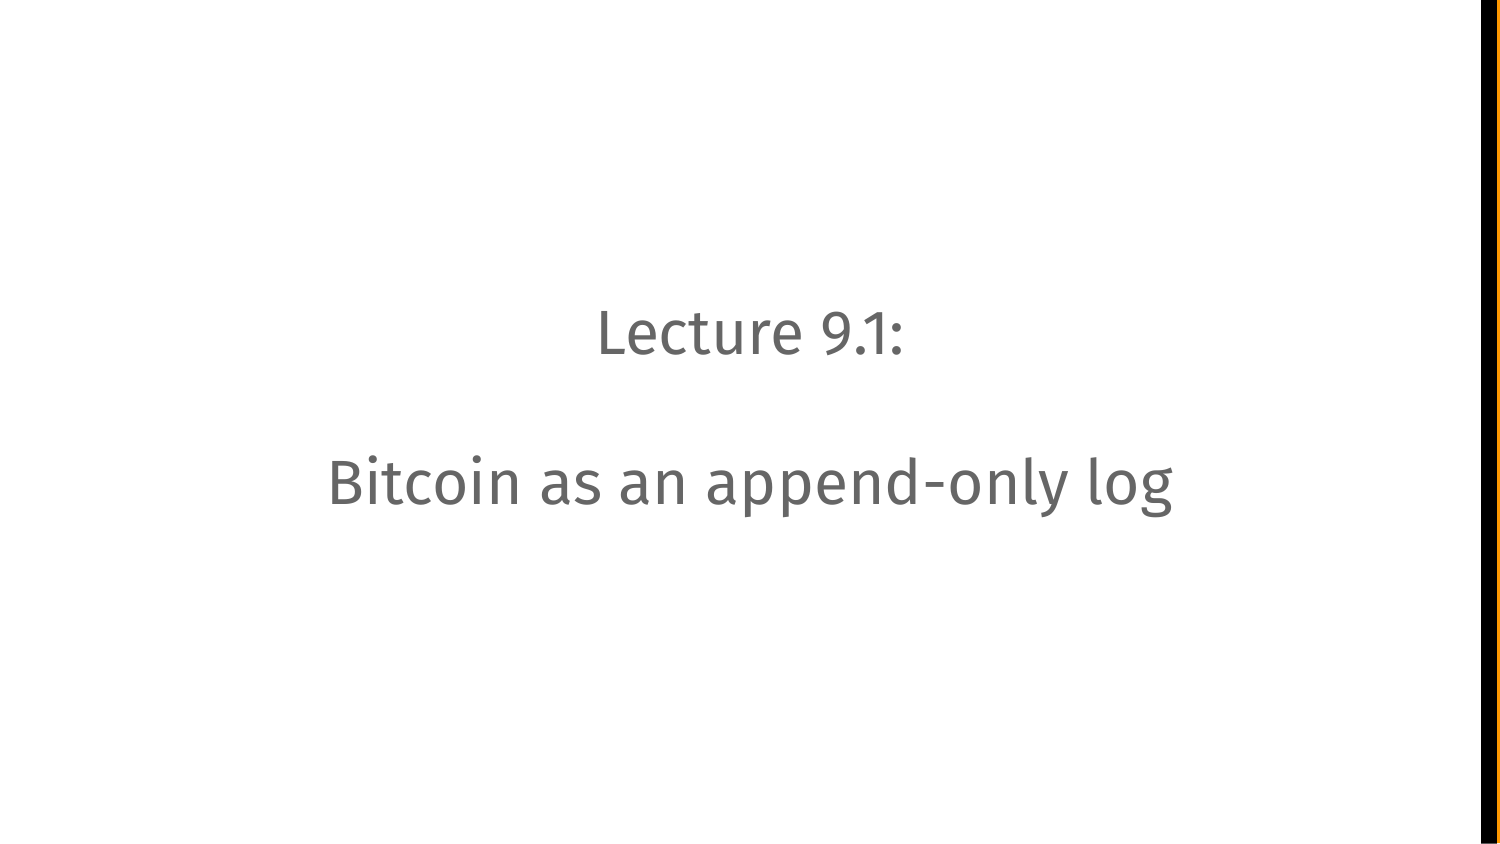

Lecture 9.1:

Bitcoin as an append-only log